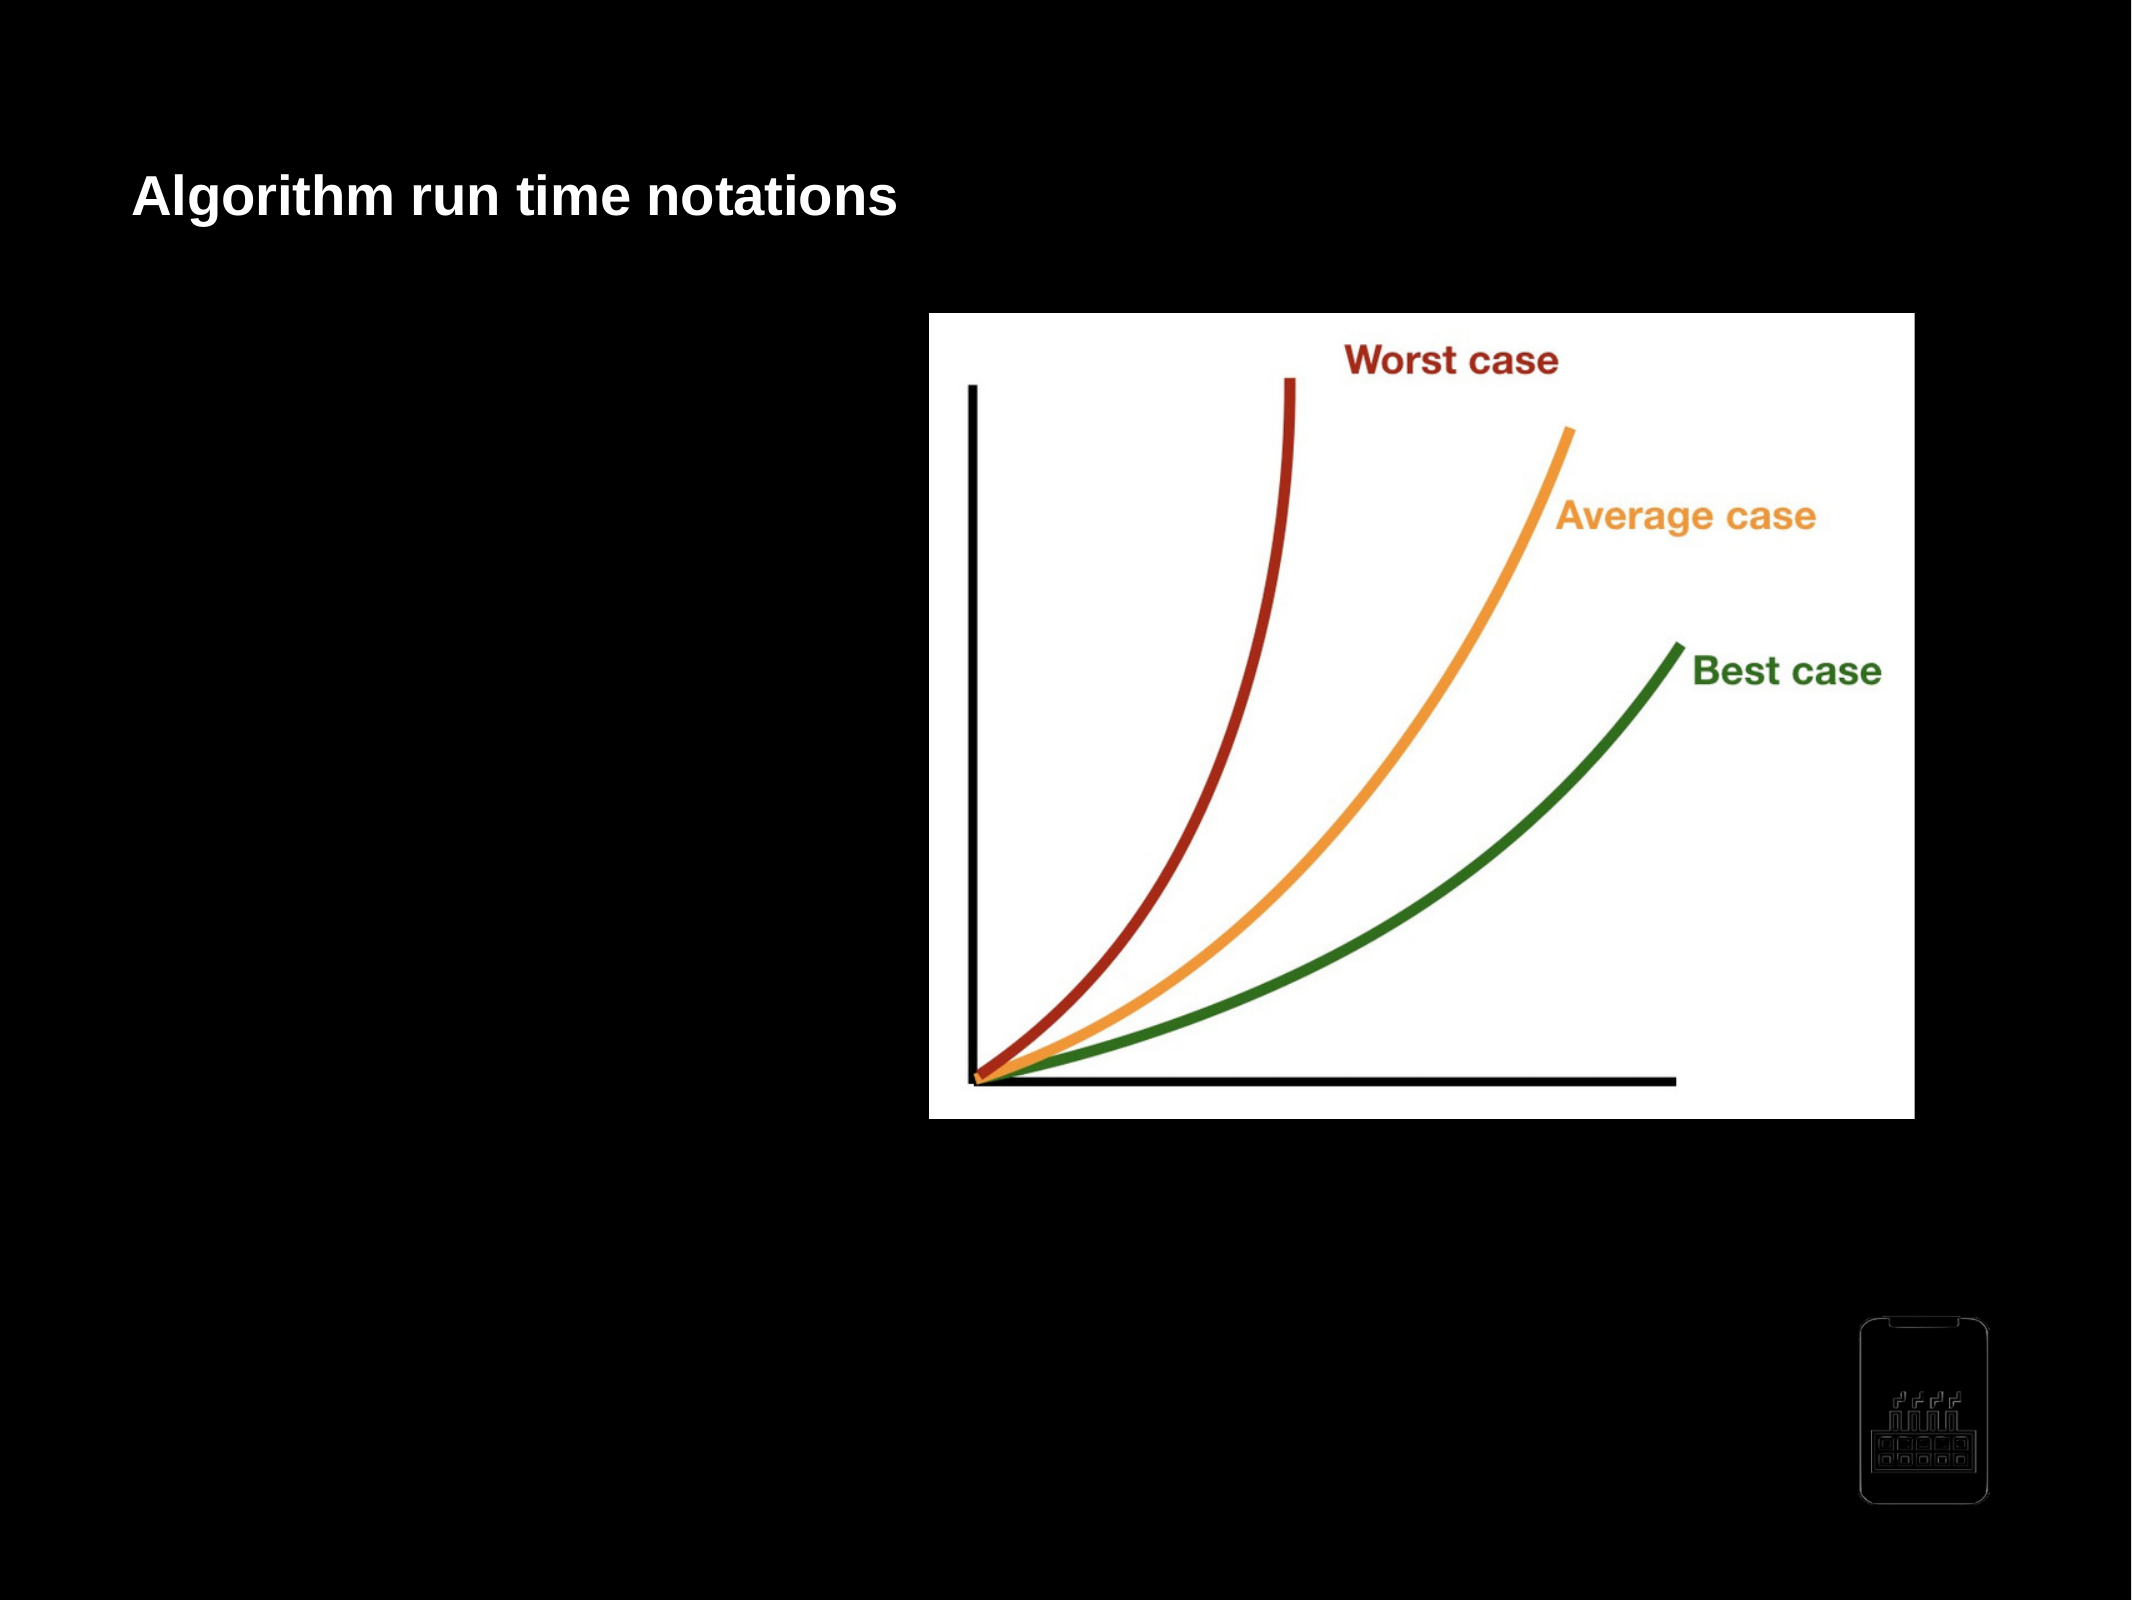

Algorithm run time notations

-Best case -Average case -Worst case

AppMillers
www.appmillers.com